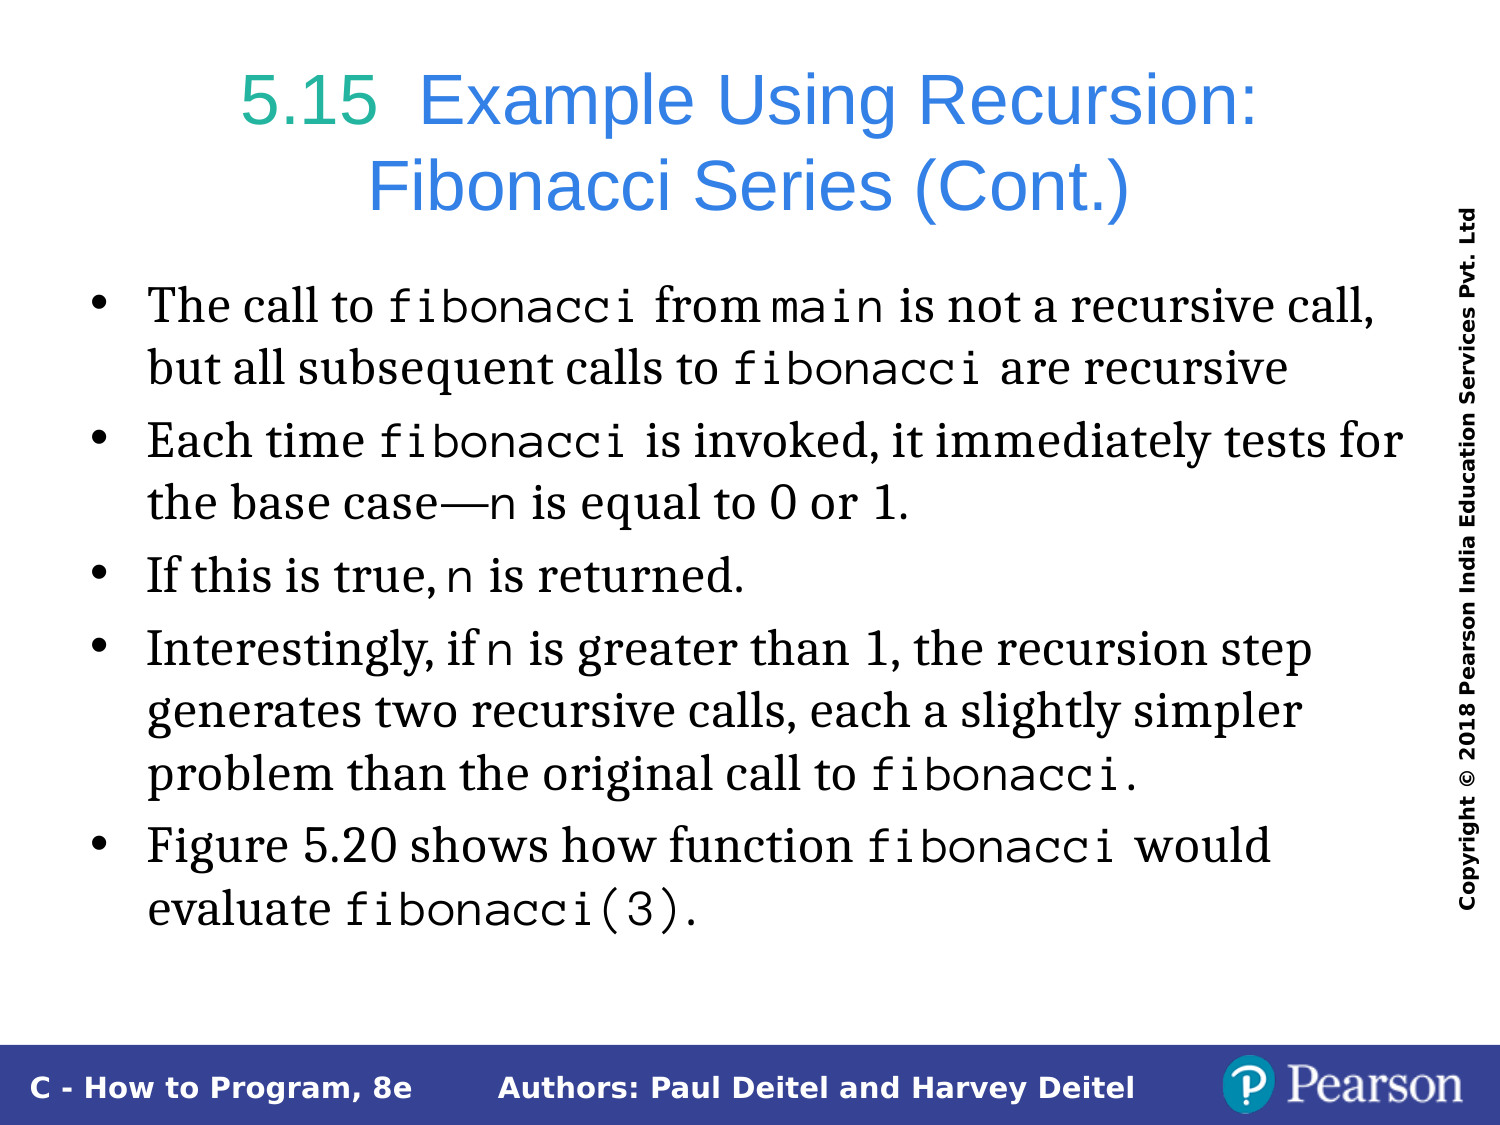

# 5.15  Example Using Recursion: Fibonacci Series (Cont.)
The call to fibonacci from main is not a recursive call, but all subsequent calls to fibonacci are recursive
Each time fibonacci is invoked, it immediately tests for the base case—n is equal to 0 or 1.
If this is true, n is returned.
Interestingly, if n is greater than 1, the recursion step generates two recursive calls, each a slightly simpler problem than the original call to fibonacci.
Figure 5.20 shows how function fibonacci would evaluate fibonacci(3).